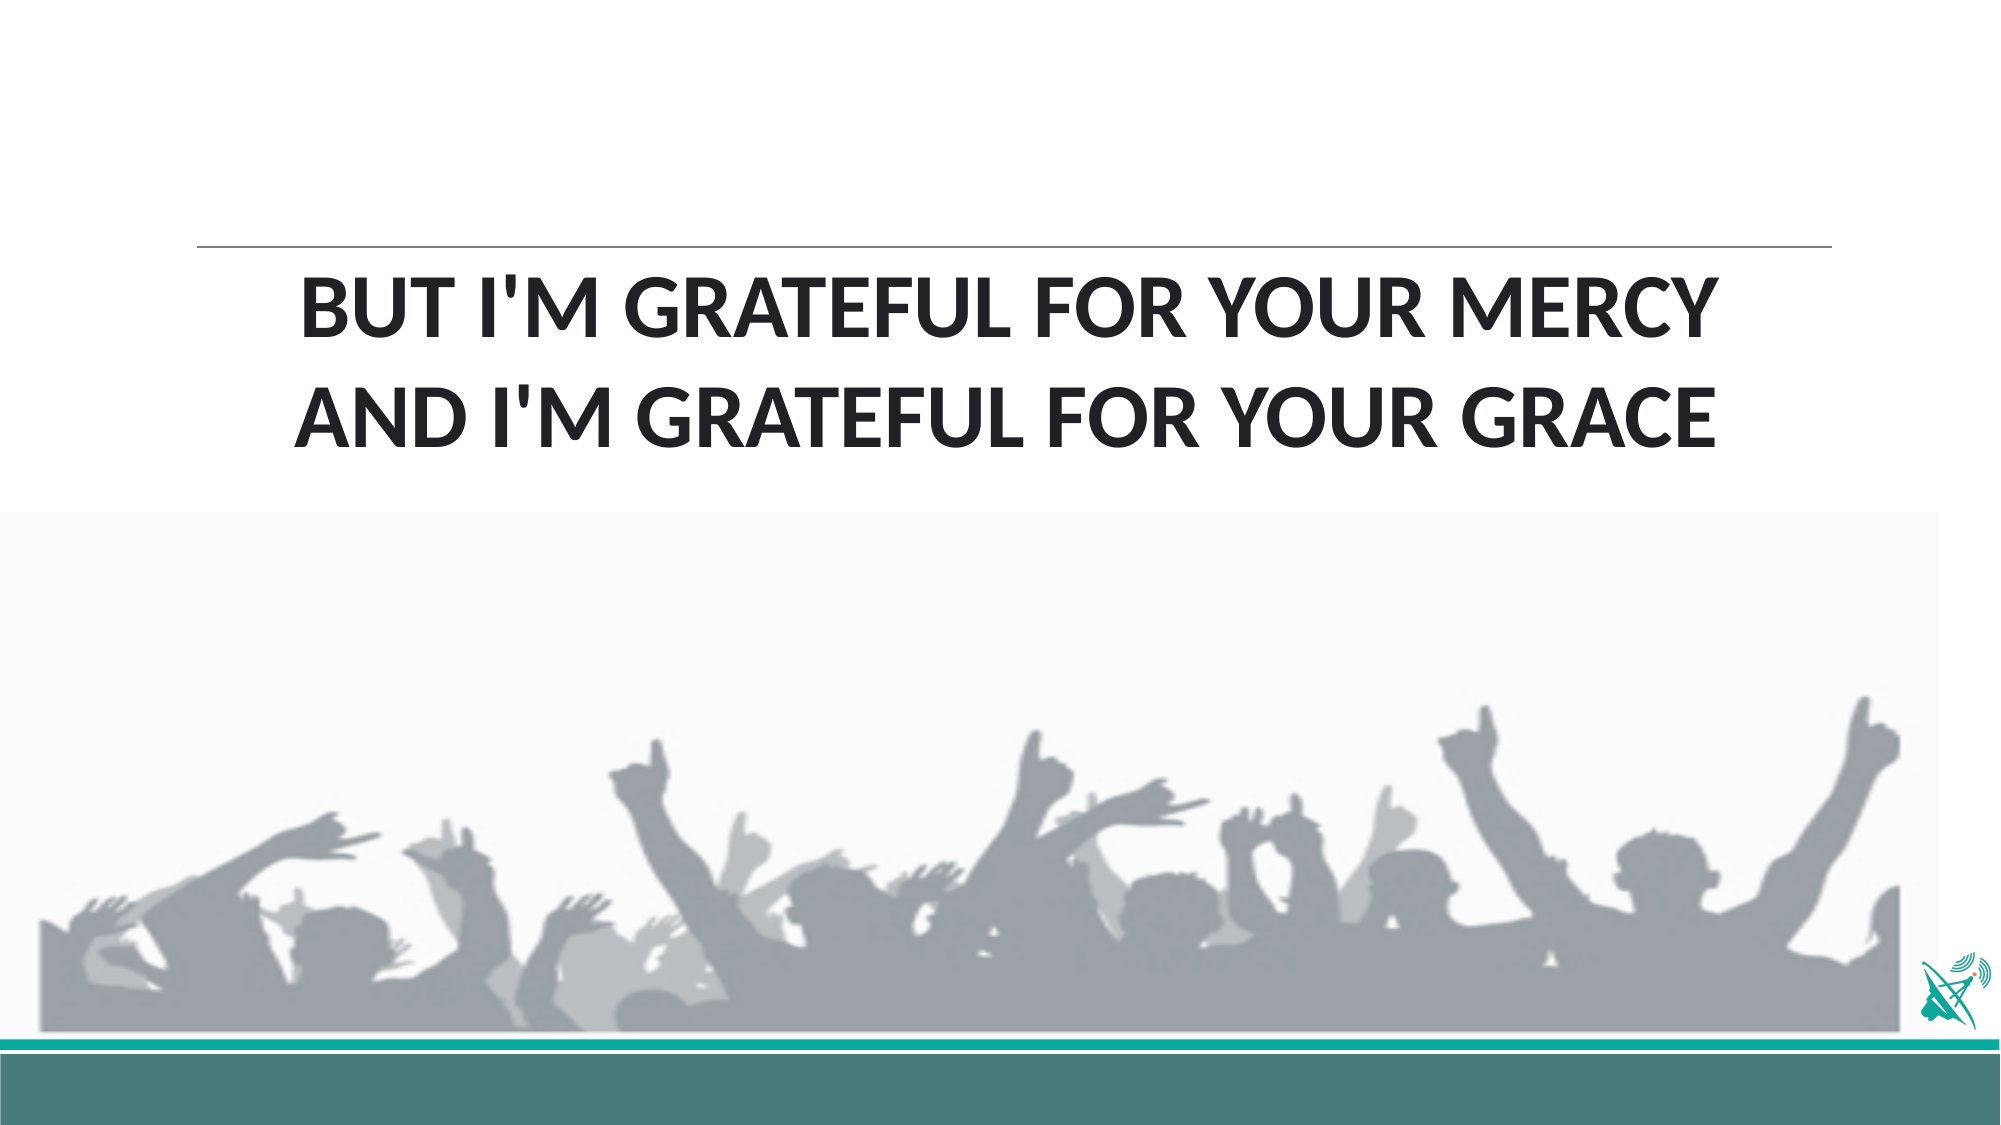

BUT I'M GRATEFUL FOR YOUR MERCY
AND I'M GRATEFUL FOR YOUR GRACE